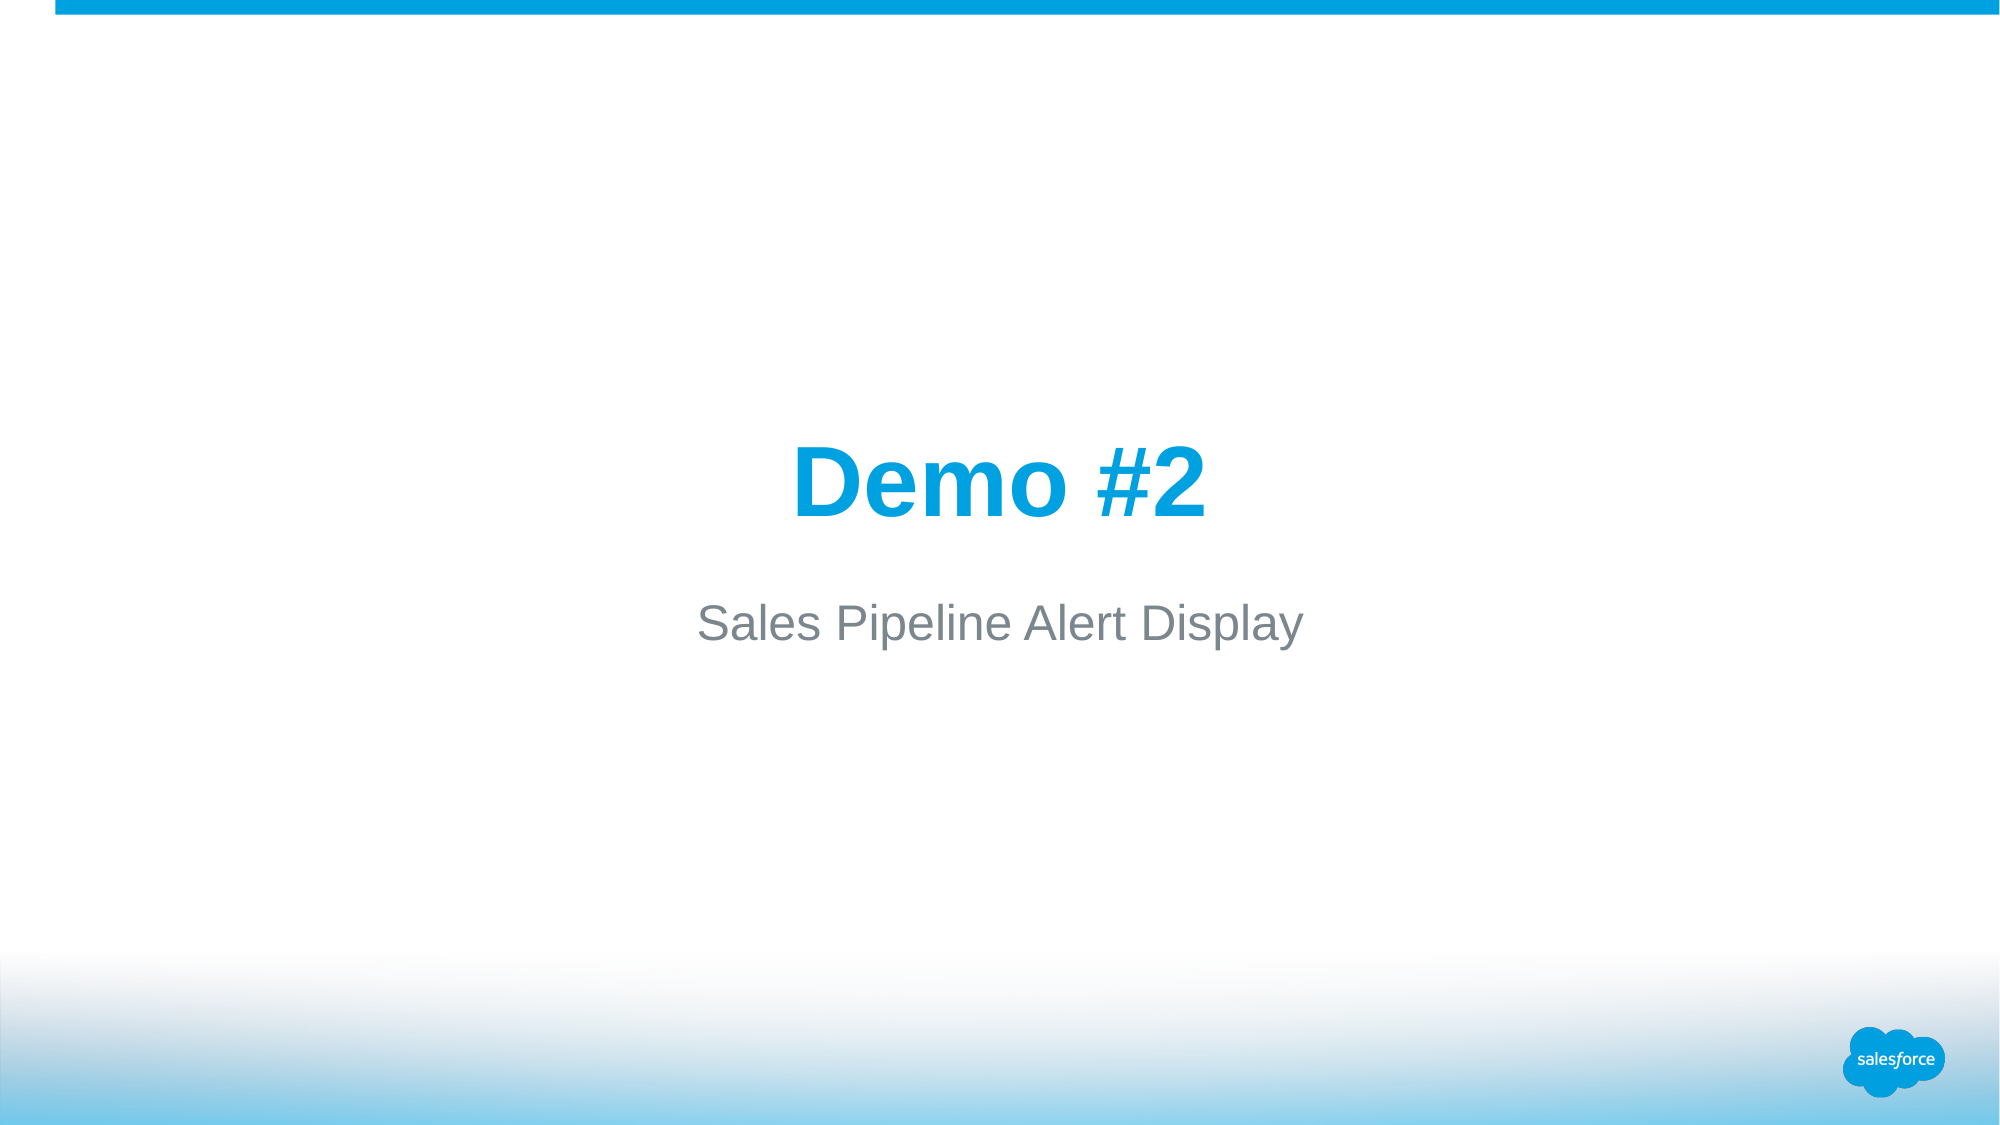

# Demo #2
Sales Pipeline Alert Display